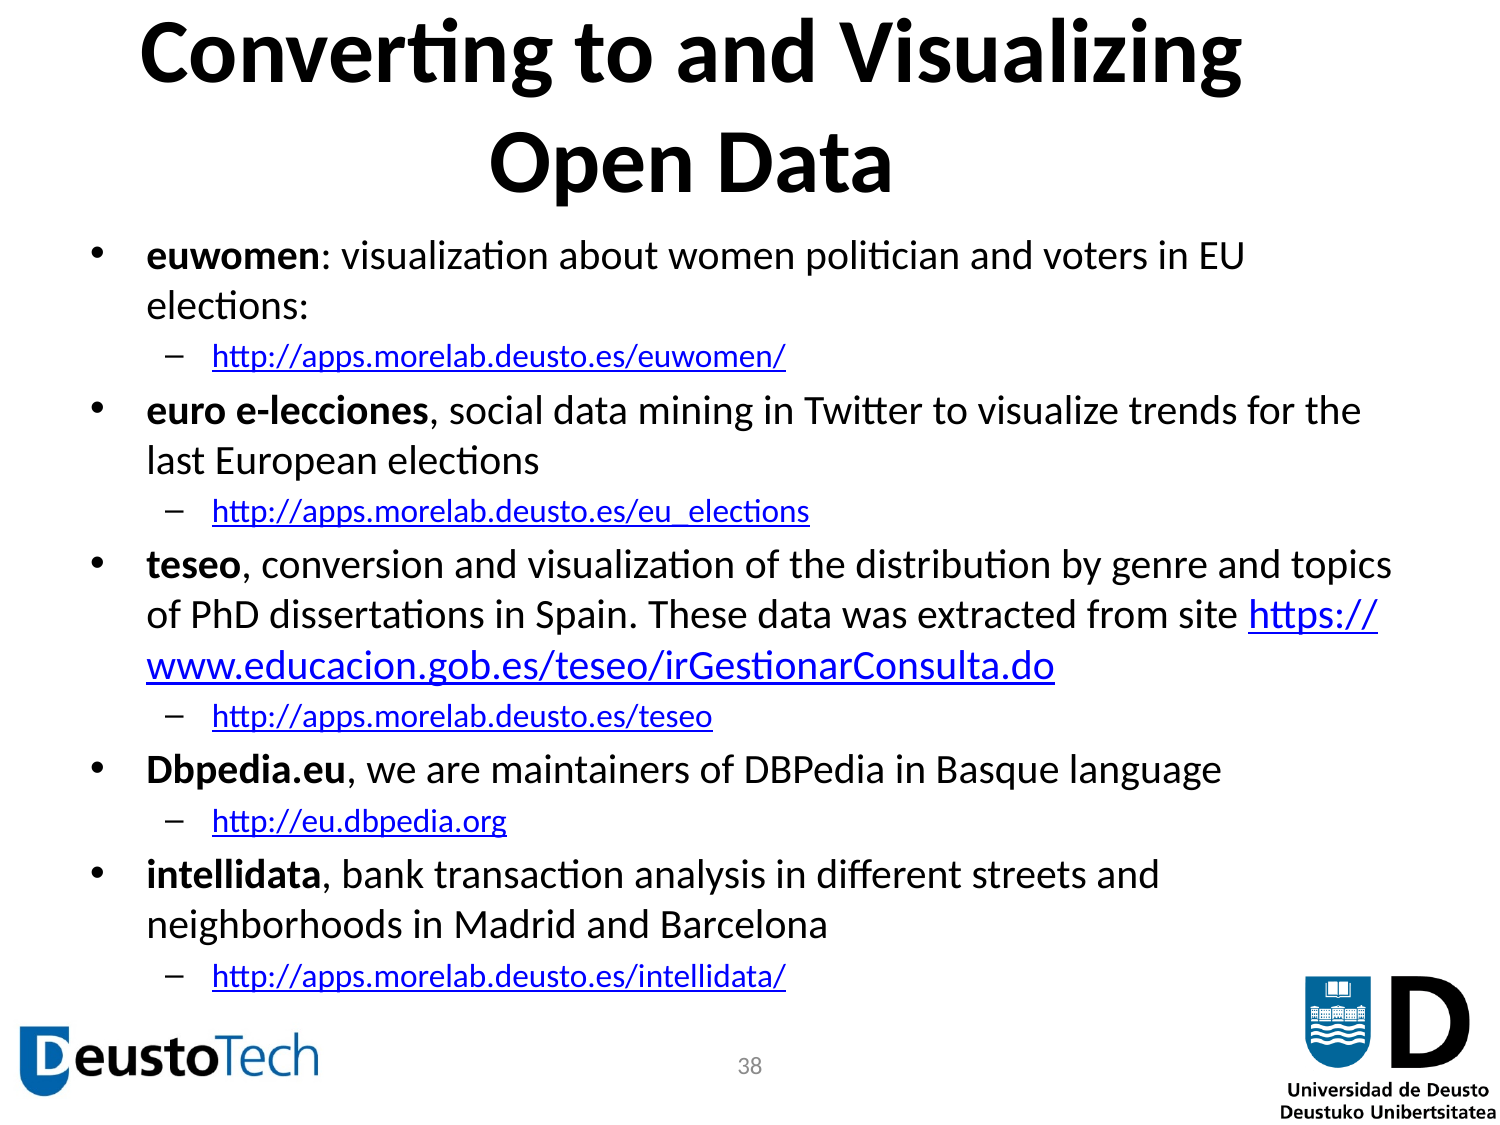

# Converting to and Visualizing Open Data
euwomen: visualization about women politician and voters in EU elections:
http://apps.morelab.deusto.es/euwomen/
euro e-lecciones, social data mining in Twitter to visualize trends for the last European elections
http://apps.morelab.deusto.es/eu_elections
teseo, conversion and visualization of the distribution by genre and topics of PhD dissertations in Spain. These data was extracted from site https://www.educacion.gob.es/teseo/irGestionarConsulta.do
http://apps.morelab.deusto.es/teseo
Dbpedia.eu, we are maintainers of DBPedia in Basque language
http://eu.dbpedia.org
intellidata, bank transaction analysis in different streets and neighborhoods in Madrid and Barcelona
http://apps.morelab.deusto.es/intellidata/